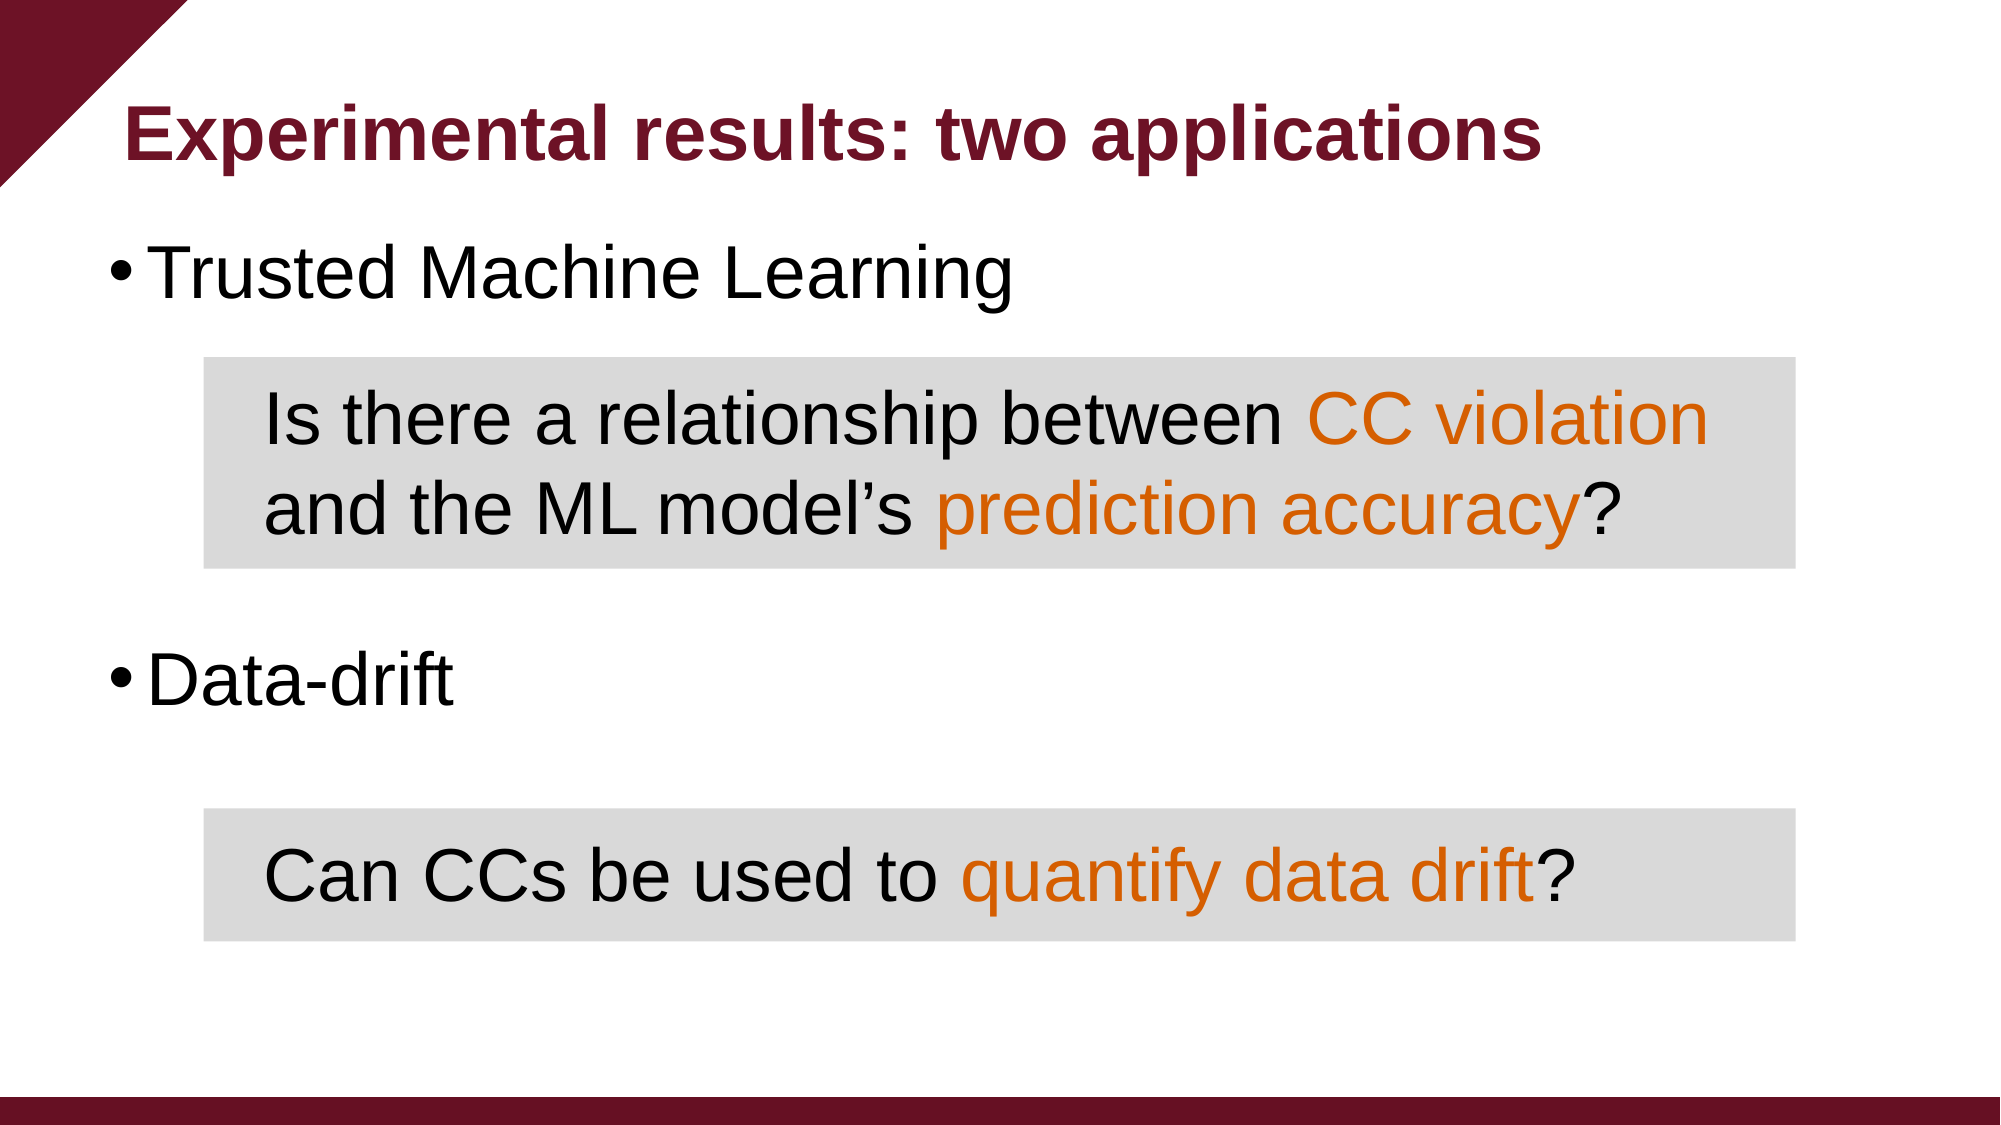

Experimental results: two applications
Trusted Machine Learning

Data-drift

Is there a relationship between CC violation and the ML model’s prediction accuracy?
Can CCs be used to quantify data drift?